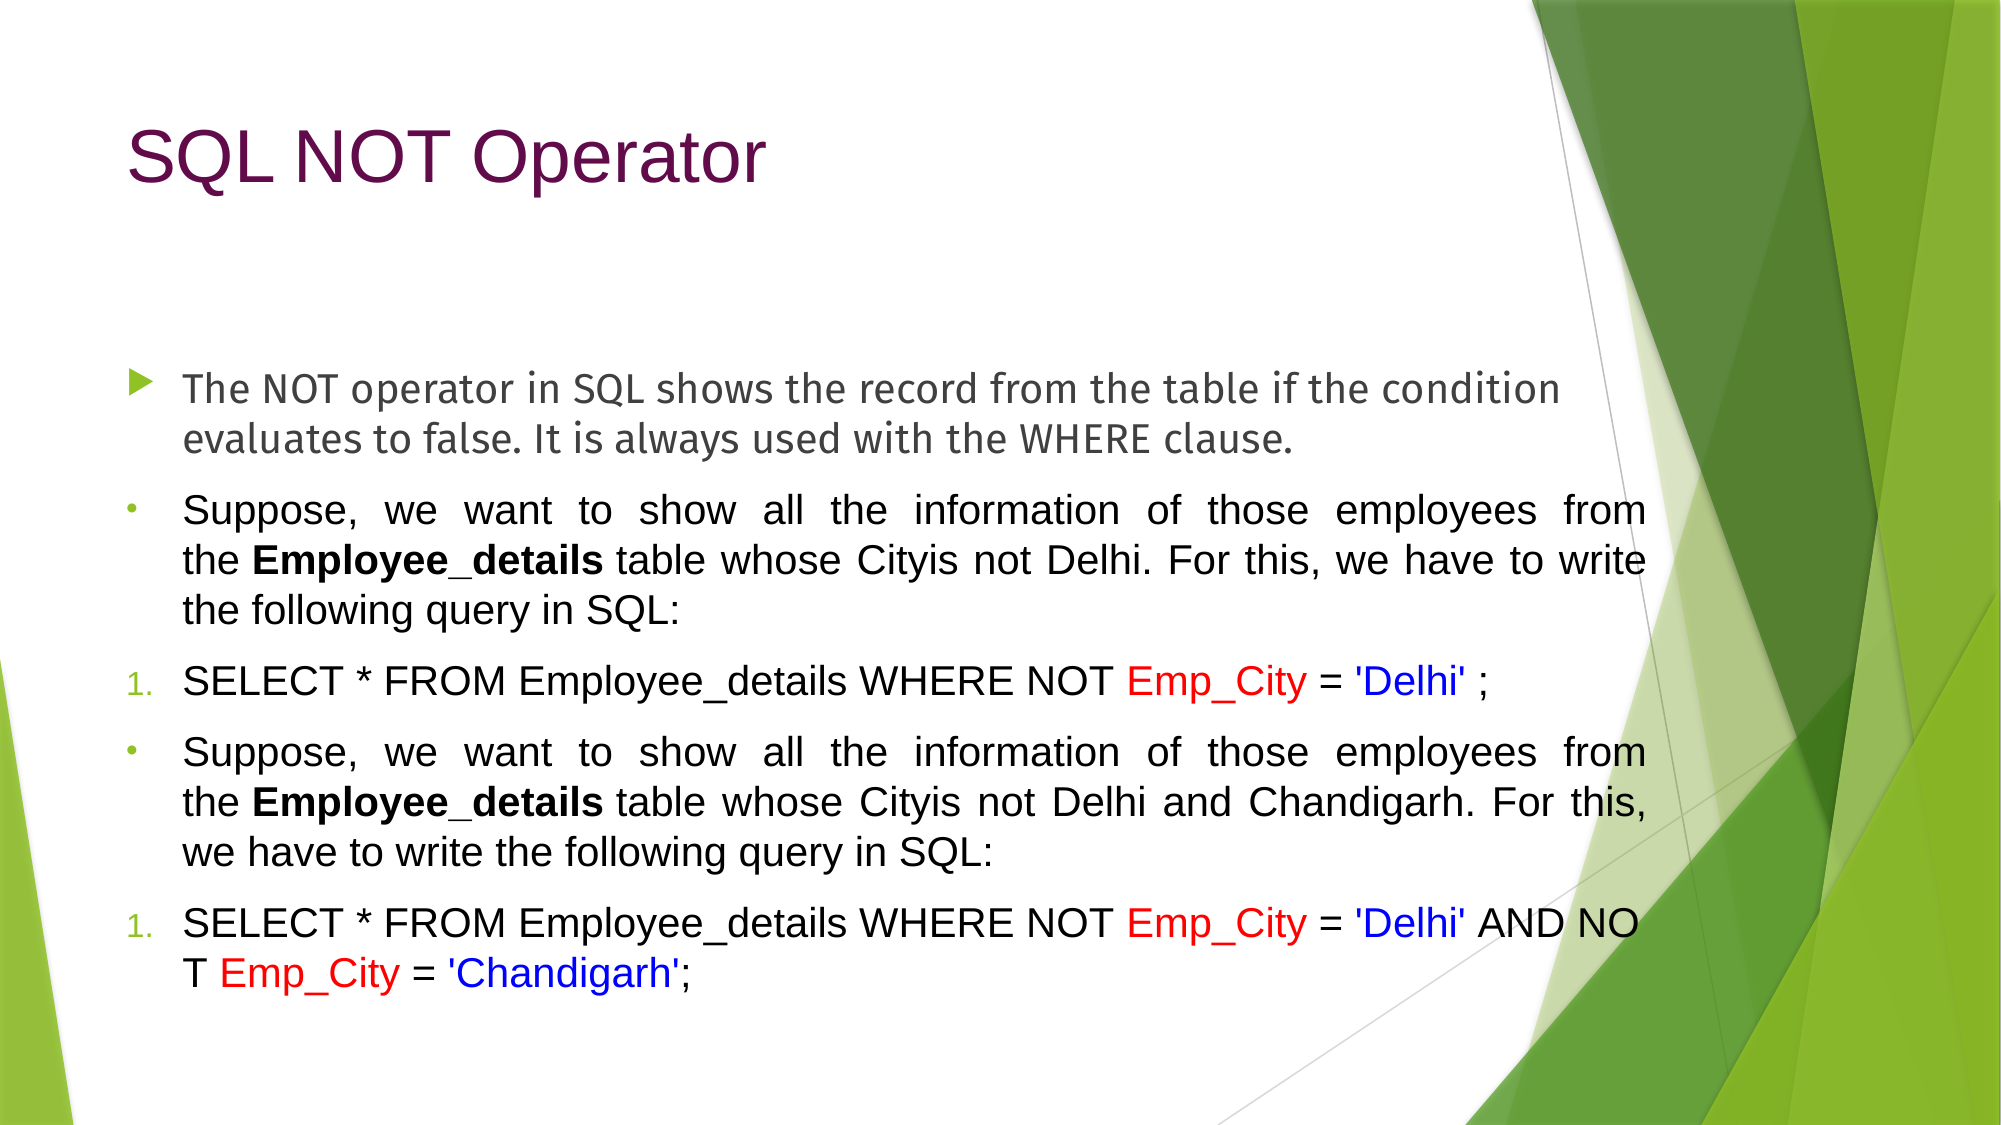

# SQL NOT Operator
The NOT operator in SQL shows the record from the table if the condition evaluates to false. It is always used with the WHERE clause.
Suppose, we want to show all the information of those employees from the Employee_details table whose Cityis not Delhi. For this, we have to write the following query in SQL:
SELECT * FROM Employee_details WHERE NOT Emp_City = 'Delhi' ;
Suppose, we want to show all the information of those employees from the Employee_details table whose Cityis not Delhi and Chandigarh. For this, we have to write the following query in SQL:
SELECT * FROM Employee_details WHERE NOT Emp_City = 'Delhi' AND NOT Emp_City = 'Chandigarh';